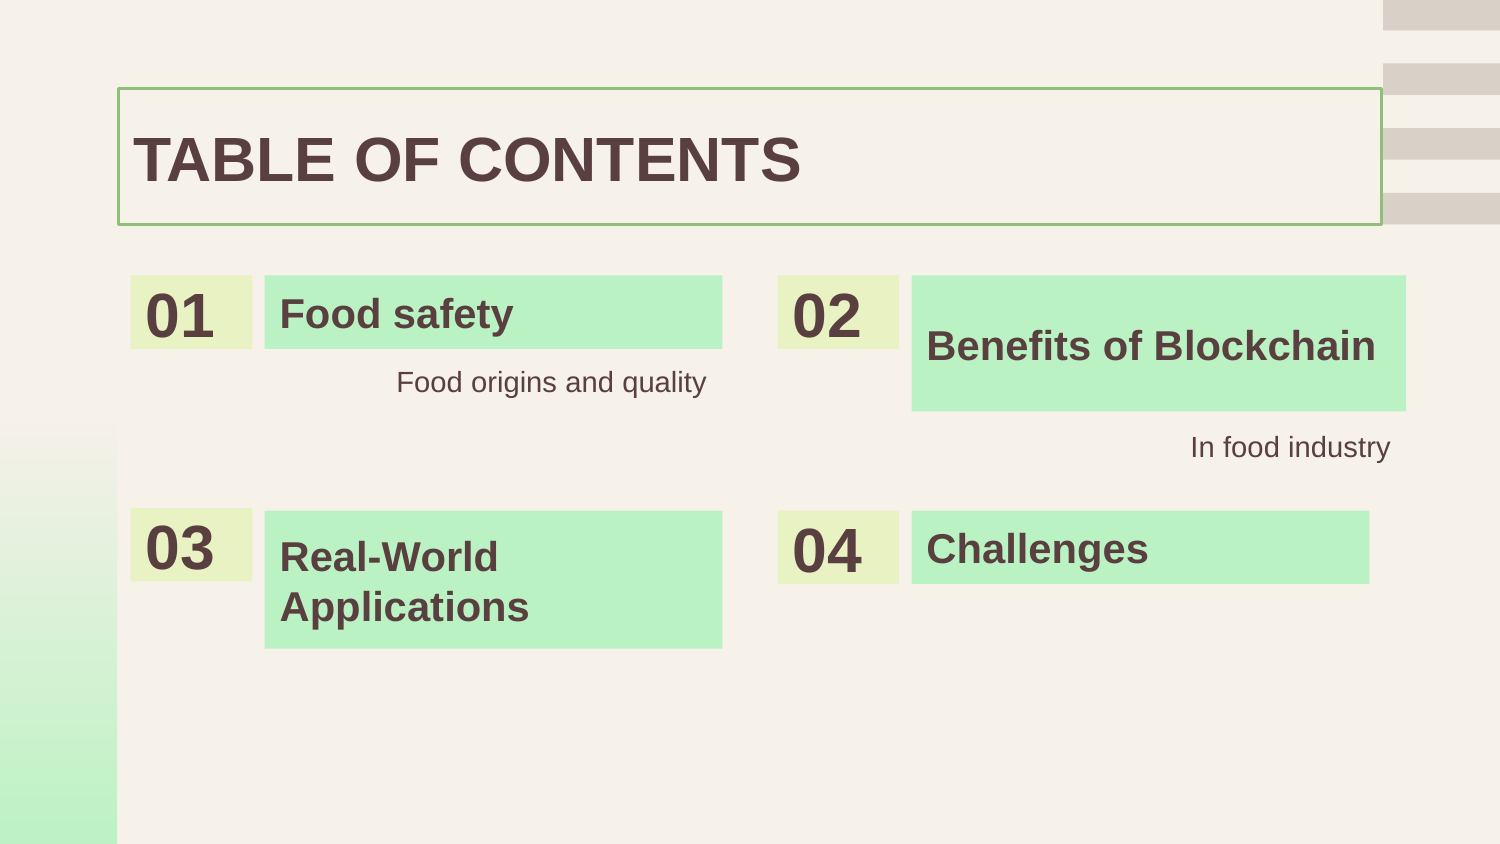

# TABLE OF CONTENTS
01
02
Food safety
Benefits of Blockchain
Food origins and quality
In food industry
03
Real-World Applications
04
Challenges